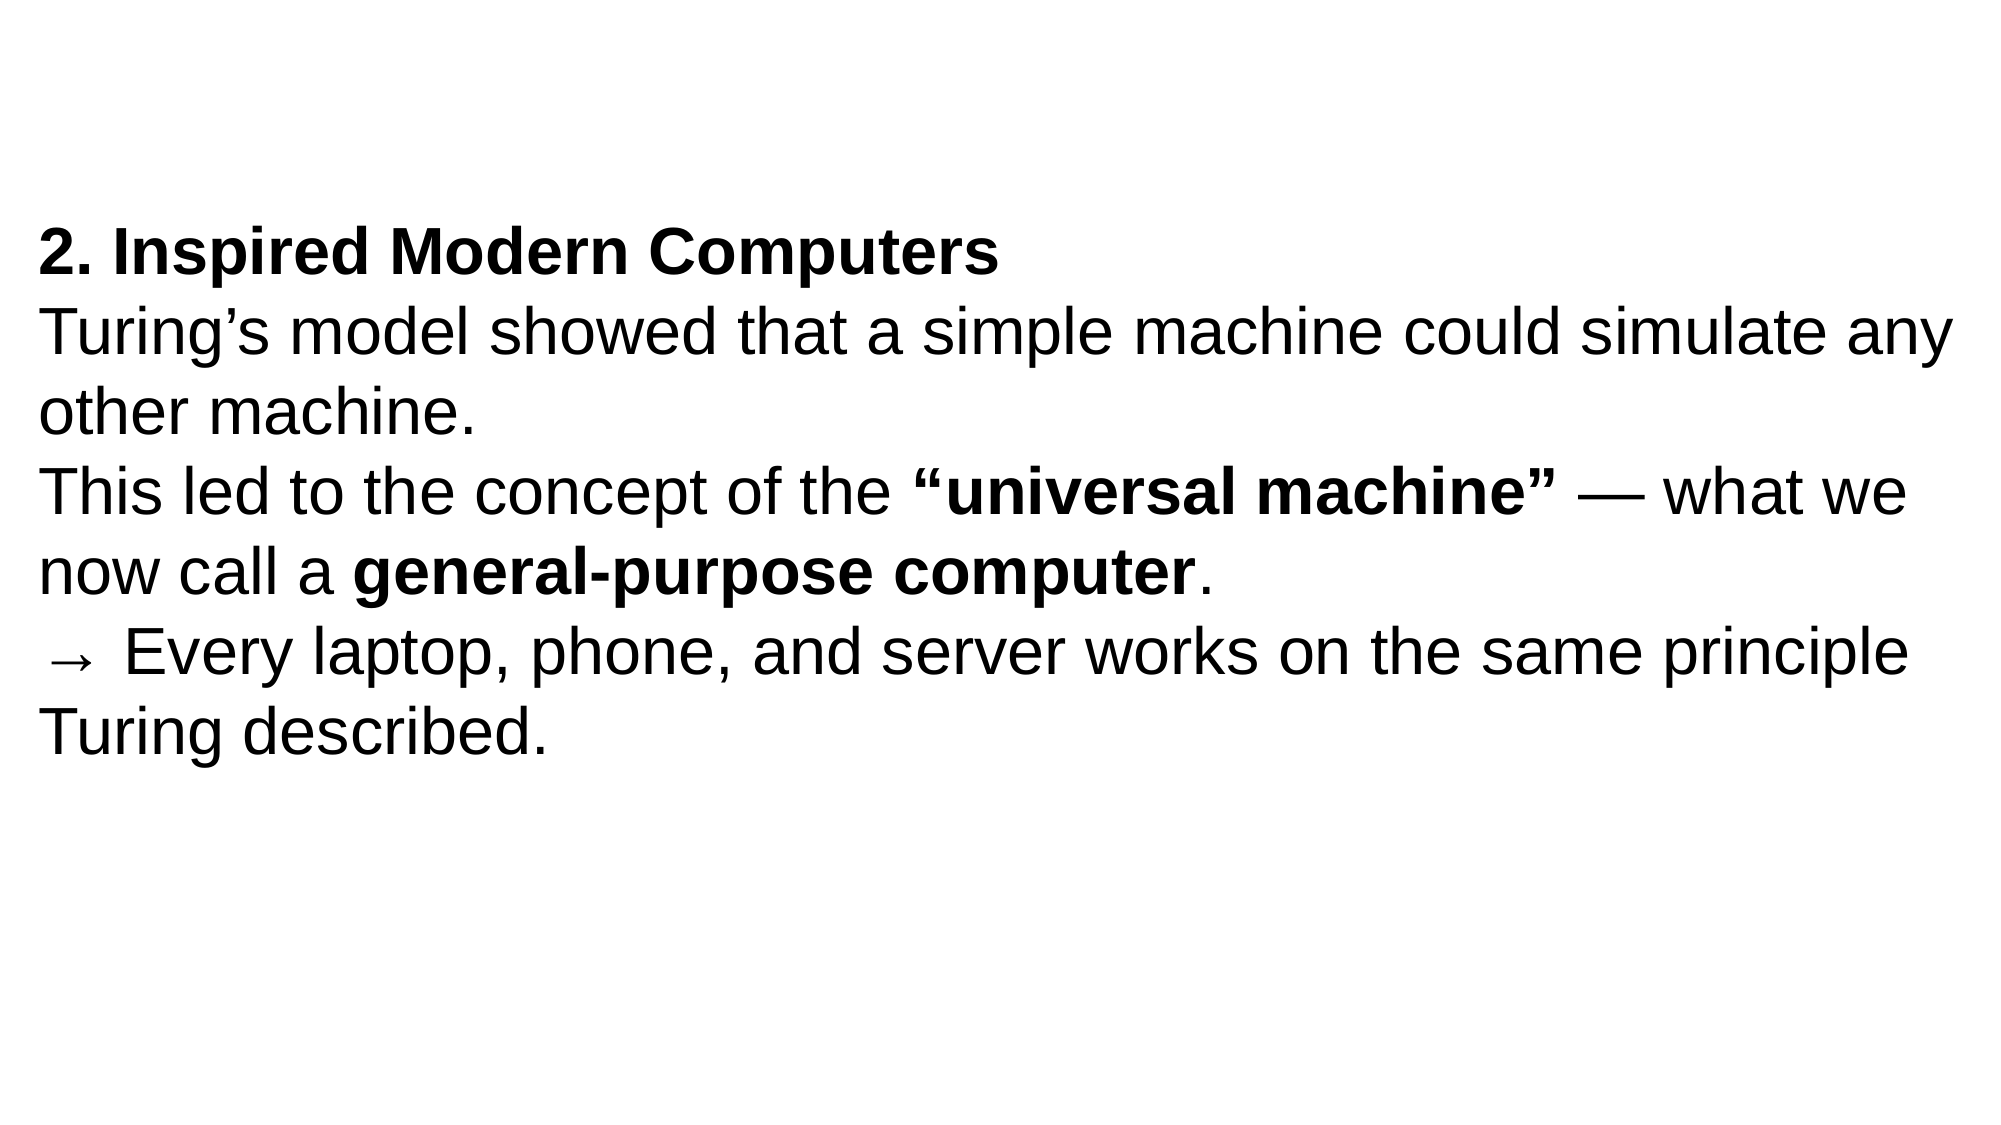

2. Inspired Modern Computers
Turing’s model showed that a simple machine could simulate any other machine.
This led to the concept of the “universal machine” — what we now call a general-purpose computer.
→ Every laptop, phone, and server works on the same principle Turing described.